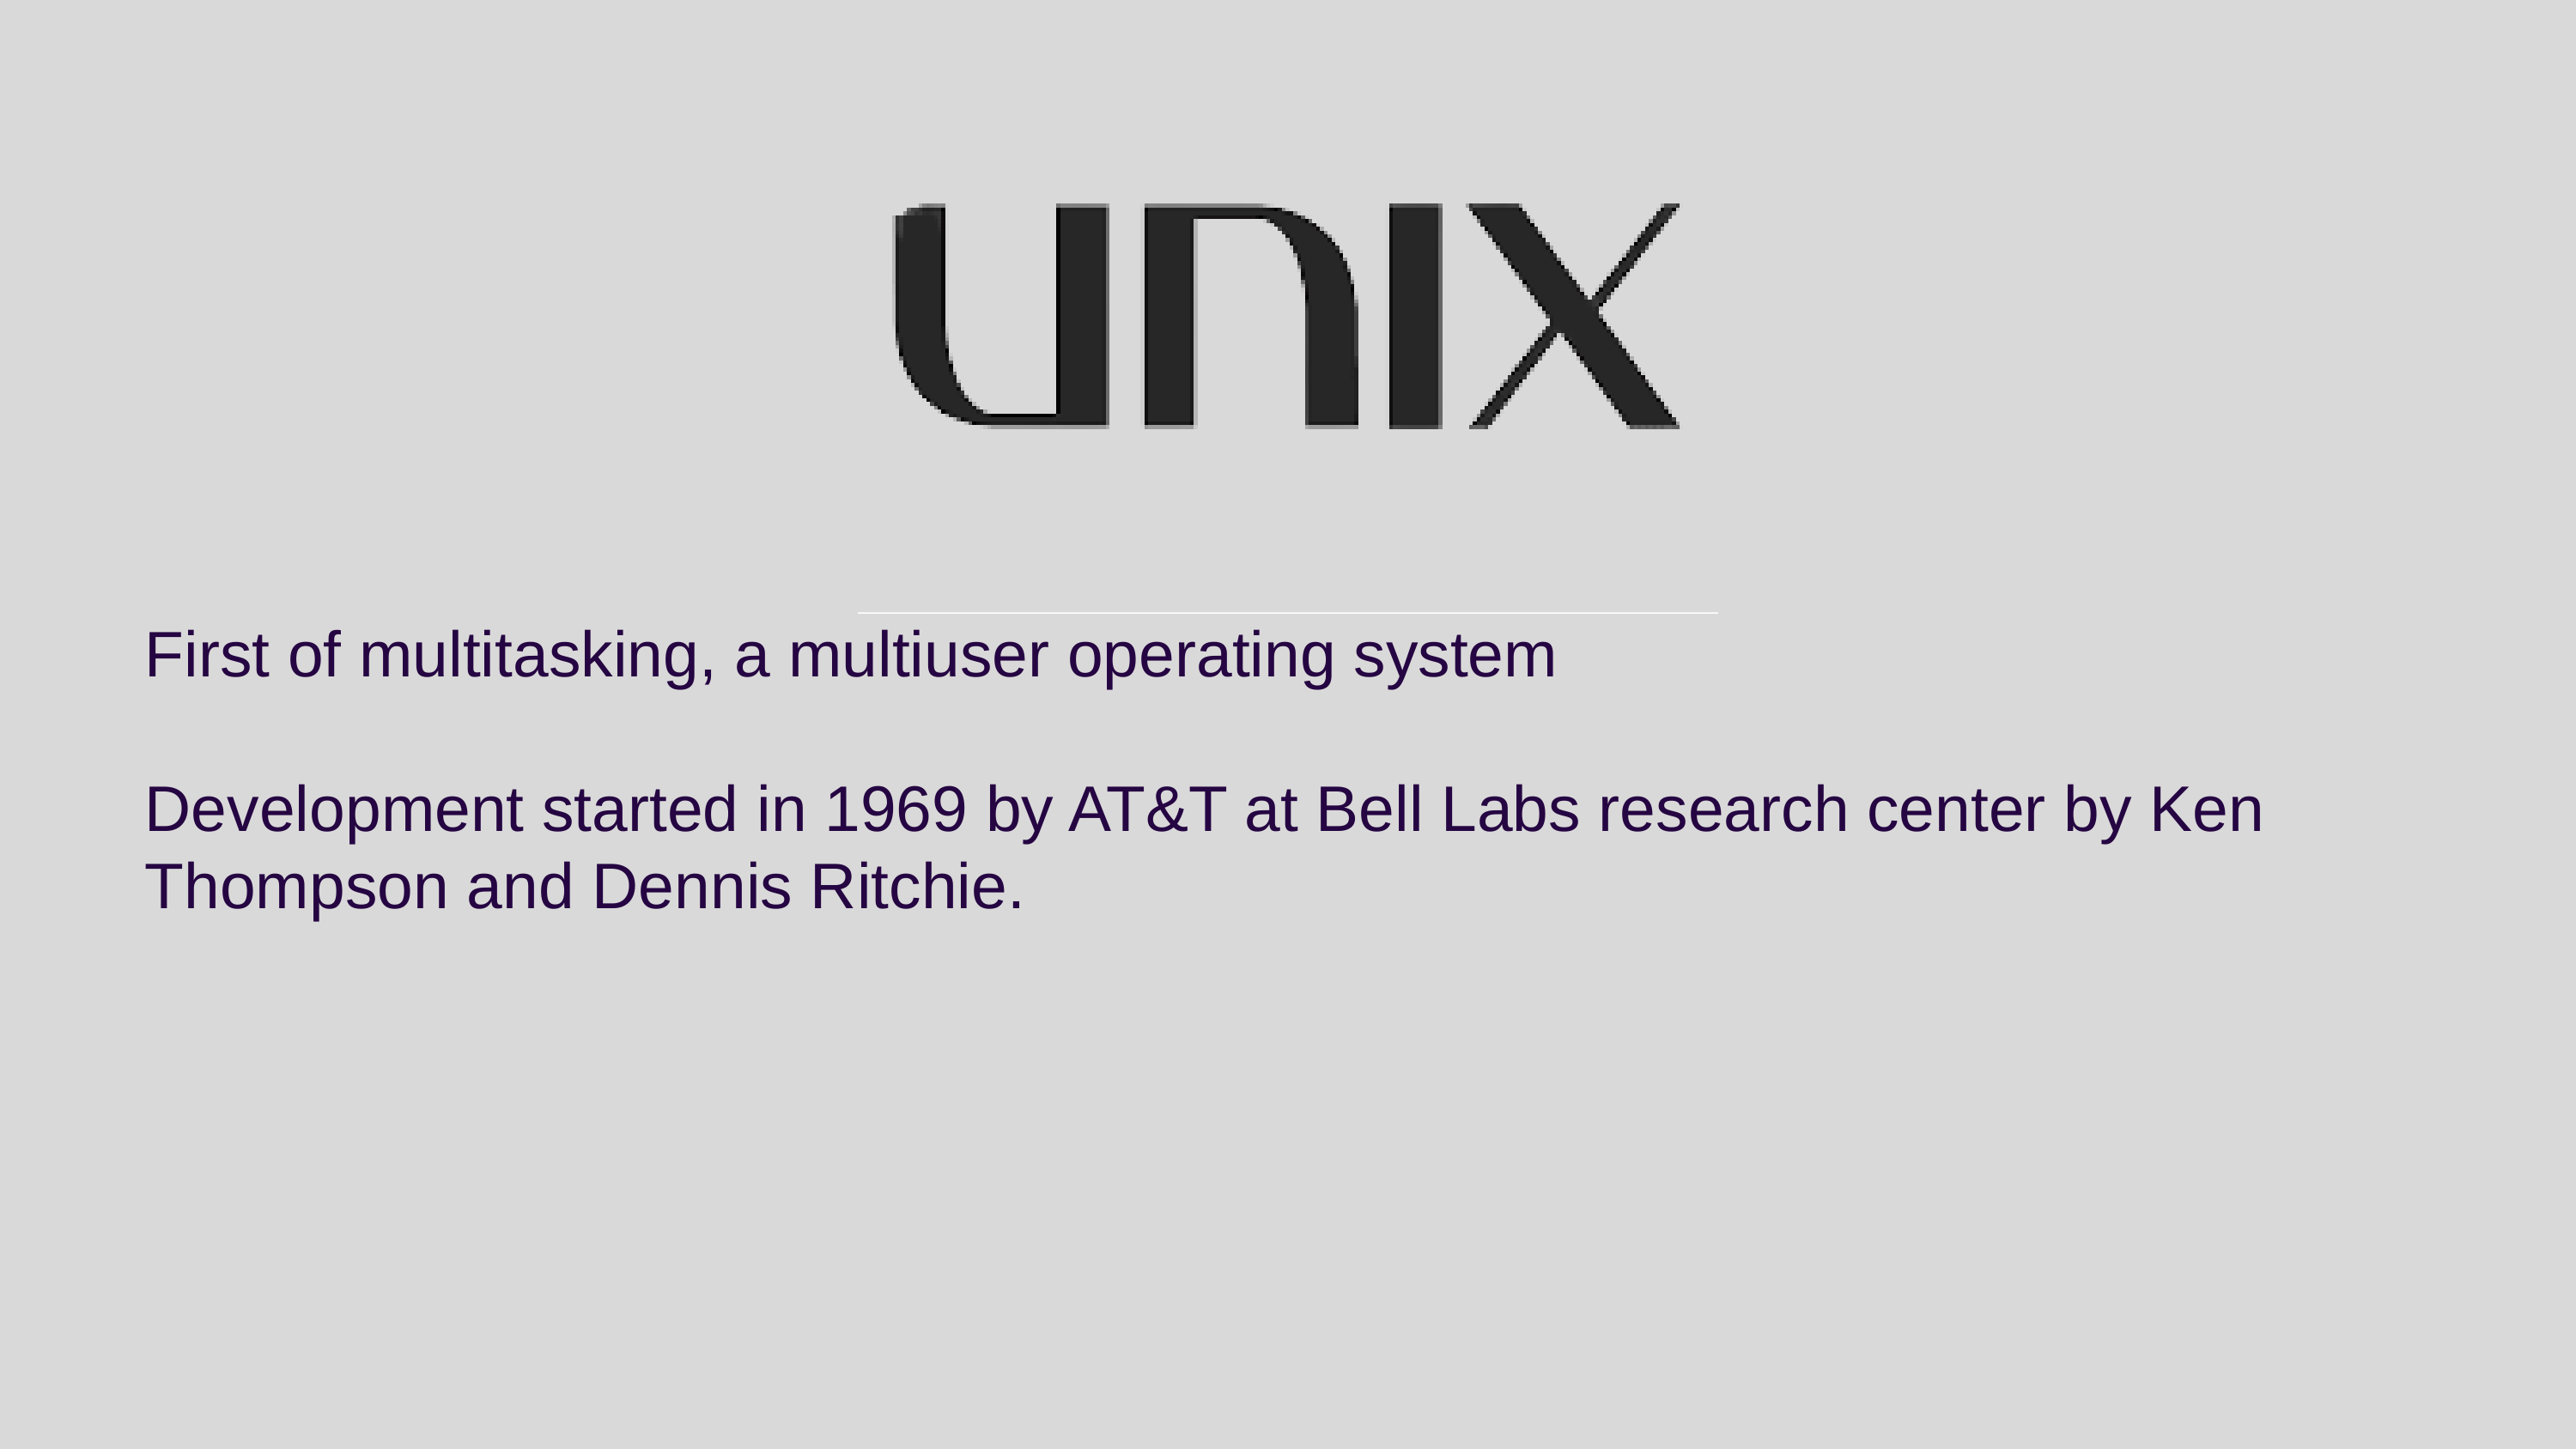

First of multitasking, a multiuser operating system

Development started in 1969 by AT&T at Bell Labs research center by Ken Thompson and Dennis Ritchie.